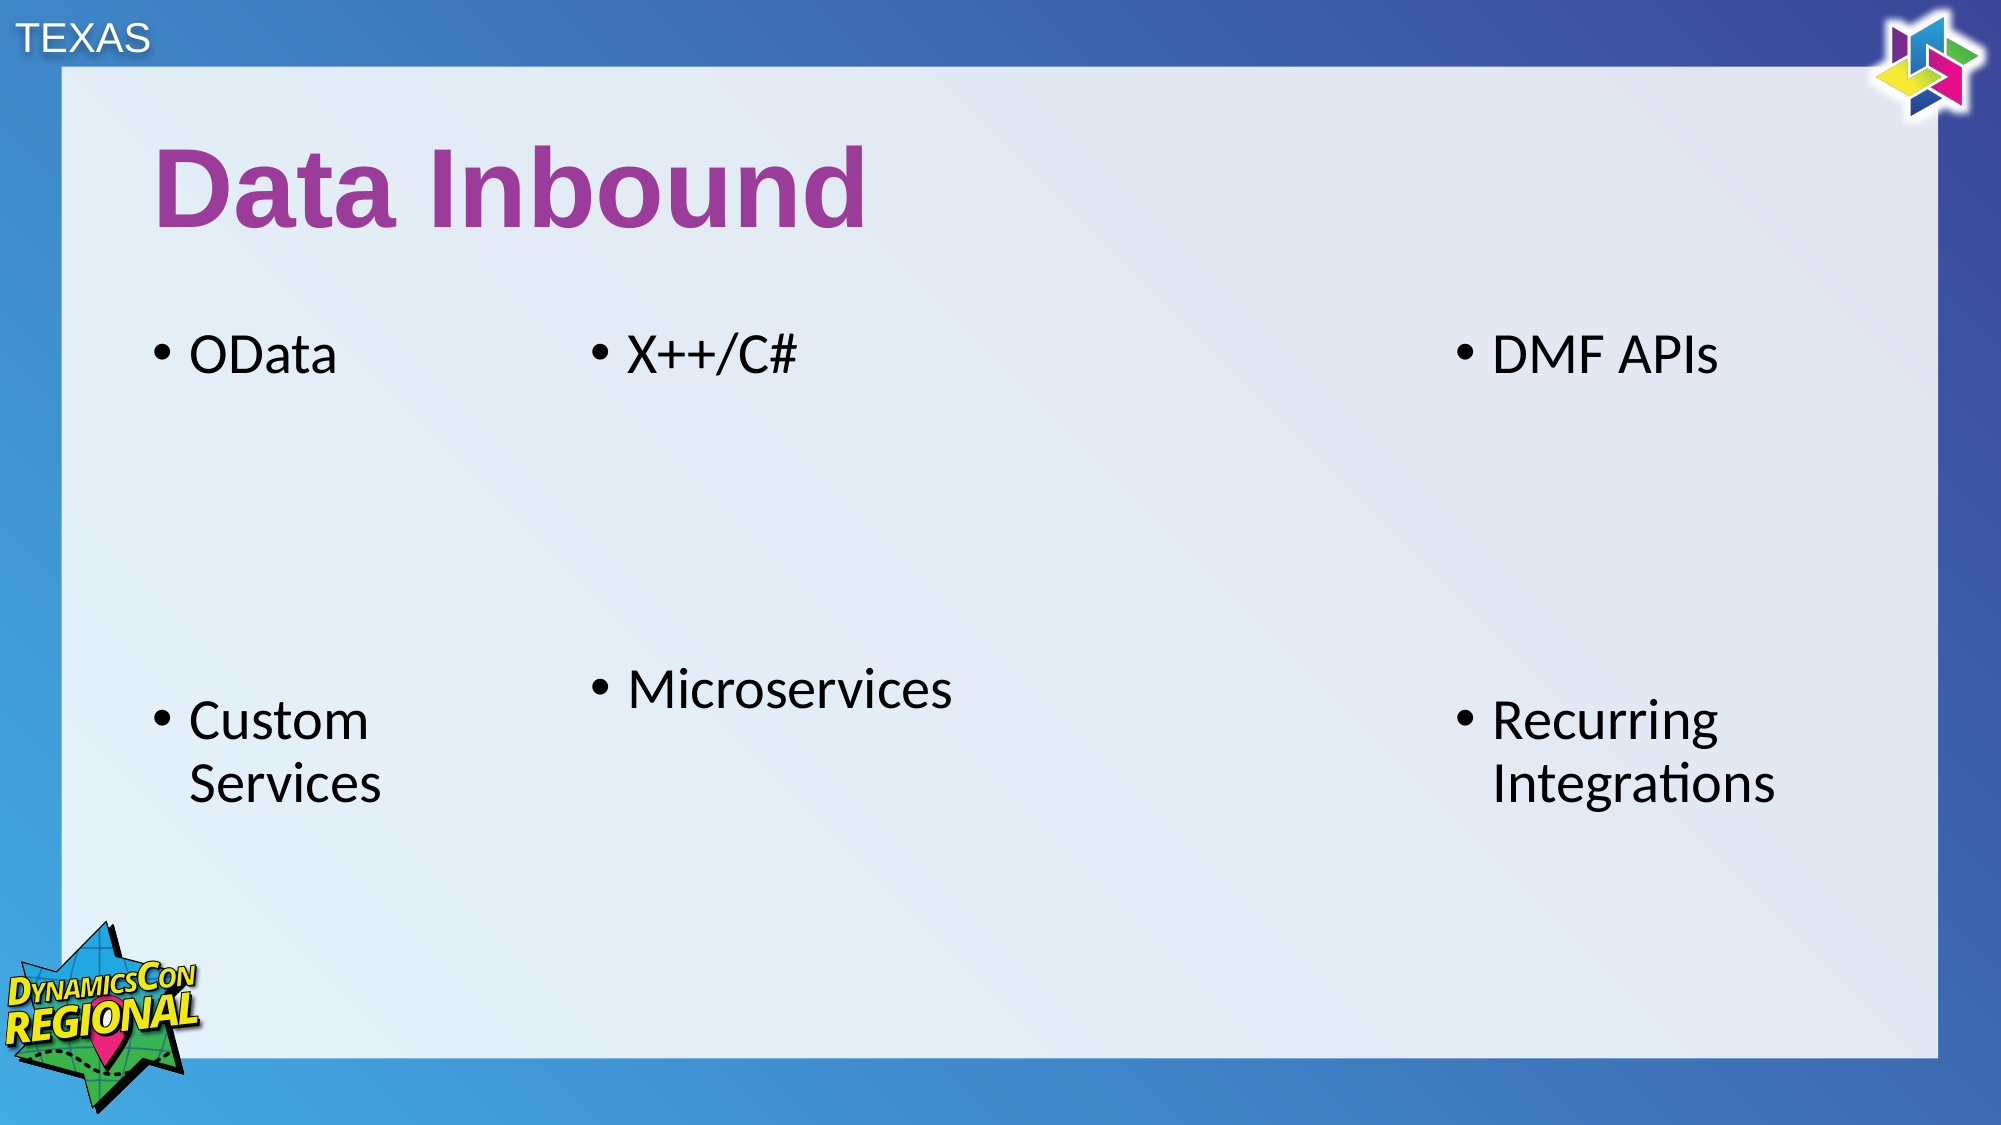

# Data Inbound
X++/C#

Microservices
OData
DMF APIs
Custom Services
Recurring Integrations